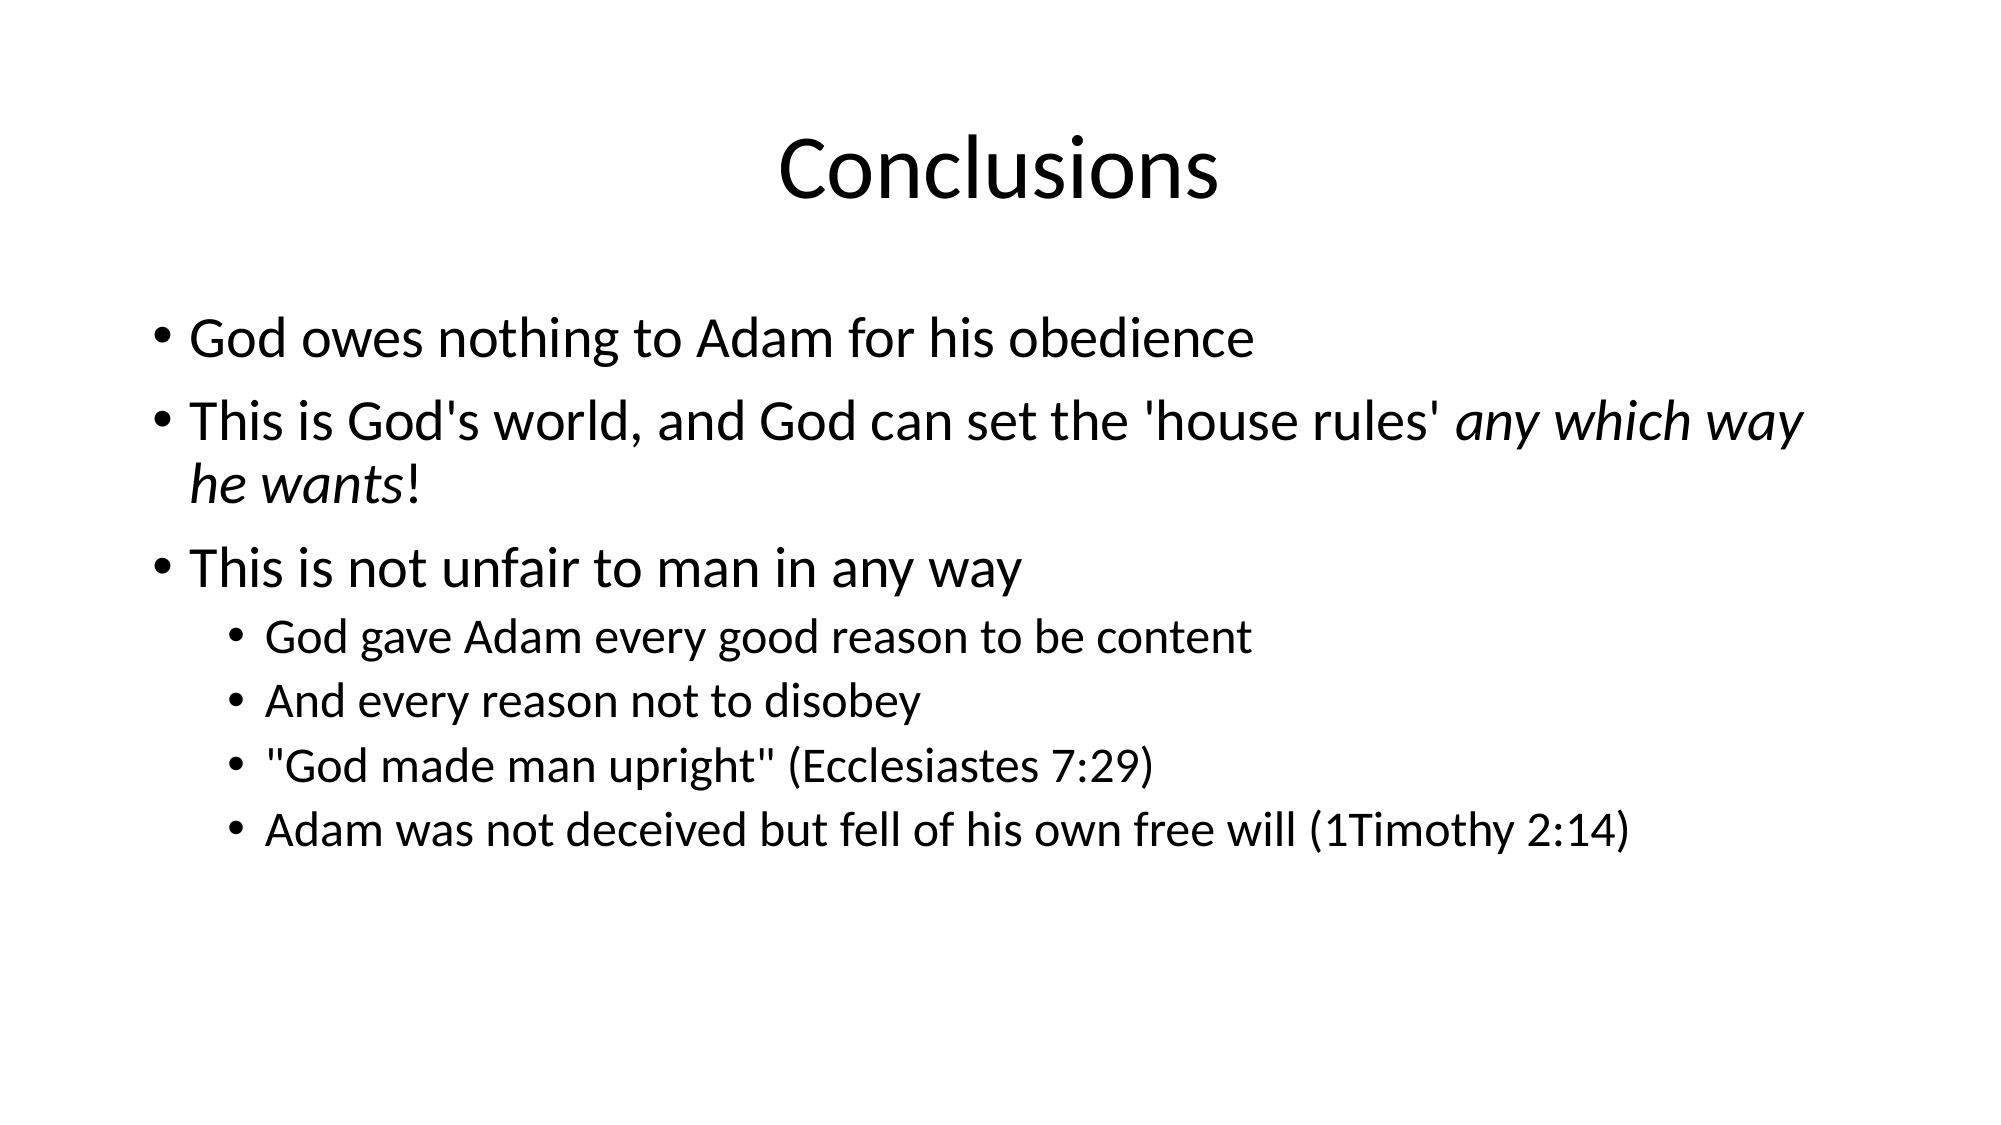

# Conclusions
God owes nothing to Adam for his obedience
This is God's world, and God can set the 'house rules' any which way he wants!
This is not unfair to man in any way
God gave Adam every good reason to be content
And every reason not to disobey
"God made man upright" (Ecclesiastes 7:29)
Adam was not deceived but fell of his own free will (1Timothy 2:14)